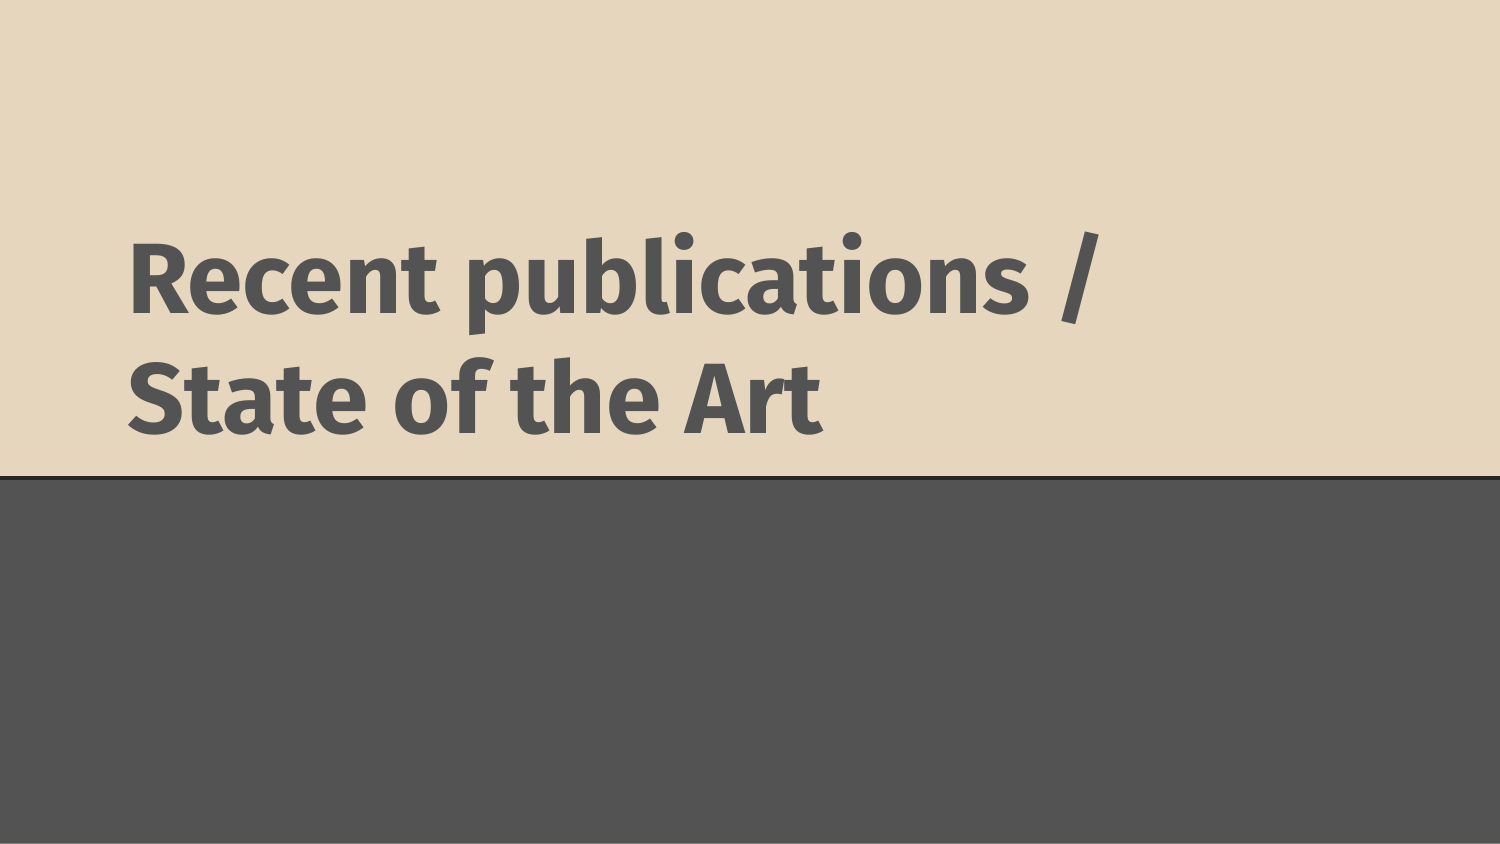

# Recent publications / State of the Art